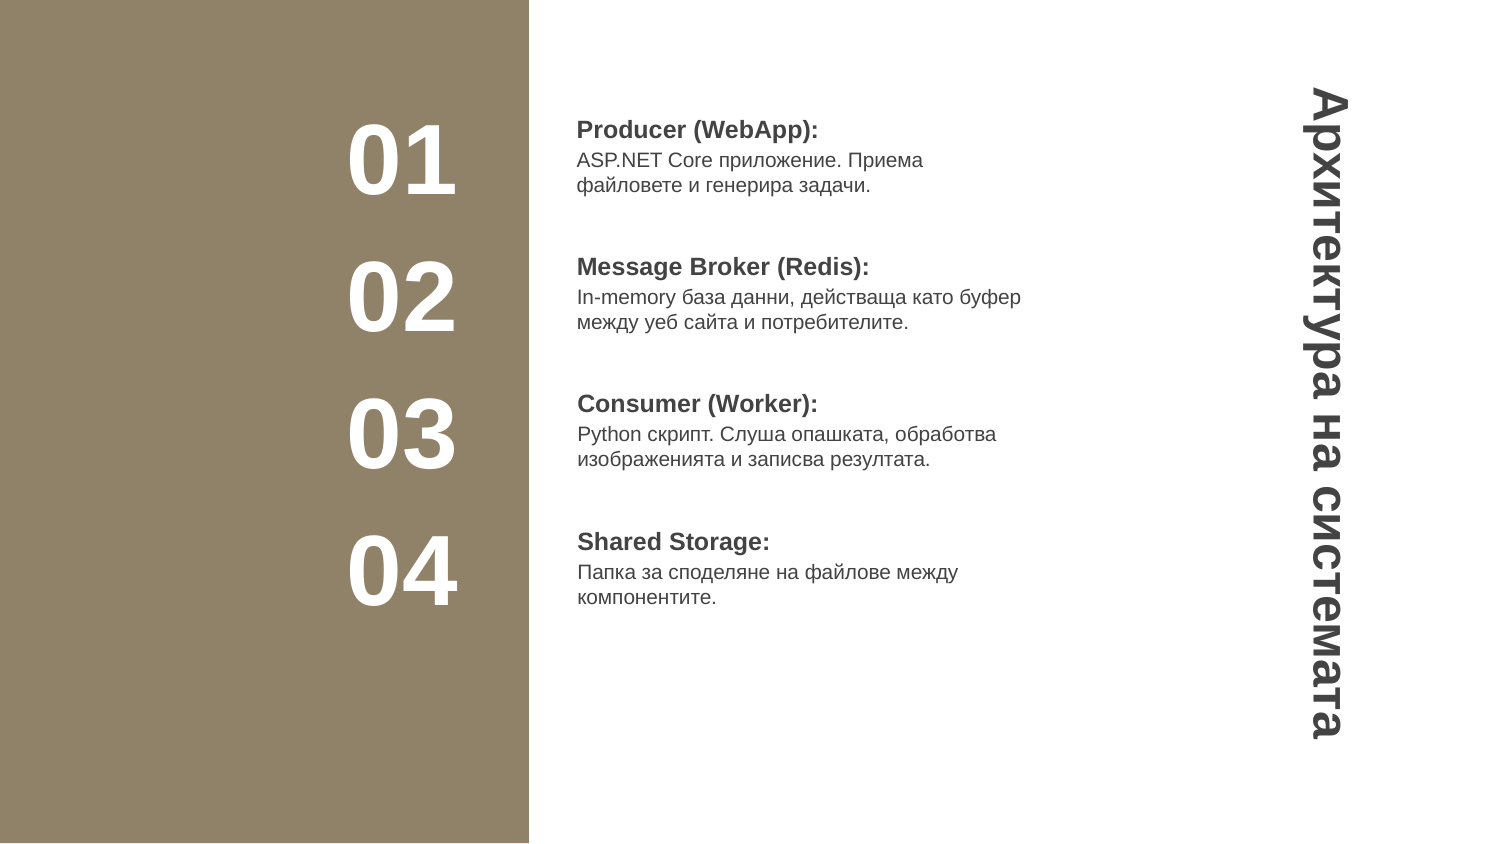

# Producer (WebApp):
01
ASP.NET Core приложение. Приема файловете и генерира задачи.

Message Broker (Redis):
02
In-memory база данни, действаща като буфер между уеб сайта и потребителите.
Consumer (Worker):
03
Архитектура на системата
Python скрипт. Слуша опашката, обработва изображенията и записва резултата.
Shared Storage:
04
Папка за споделяне на файлове между компонентите.